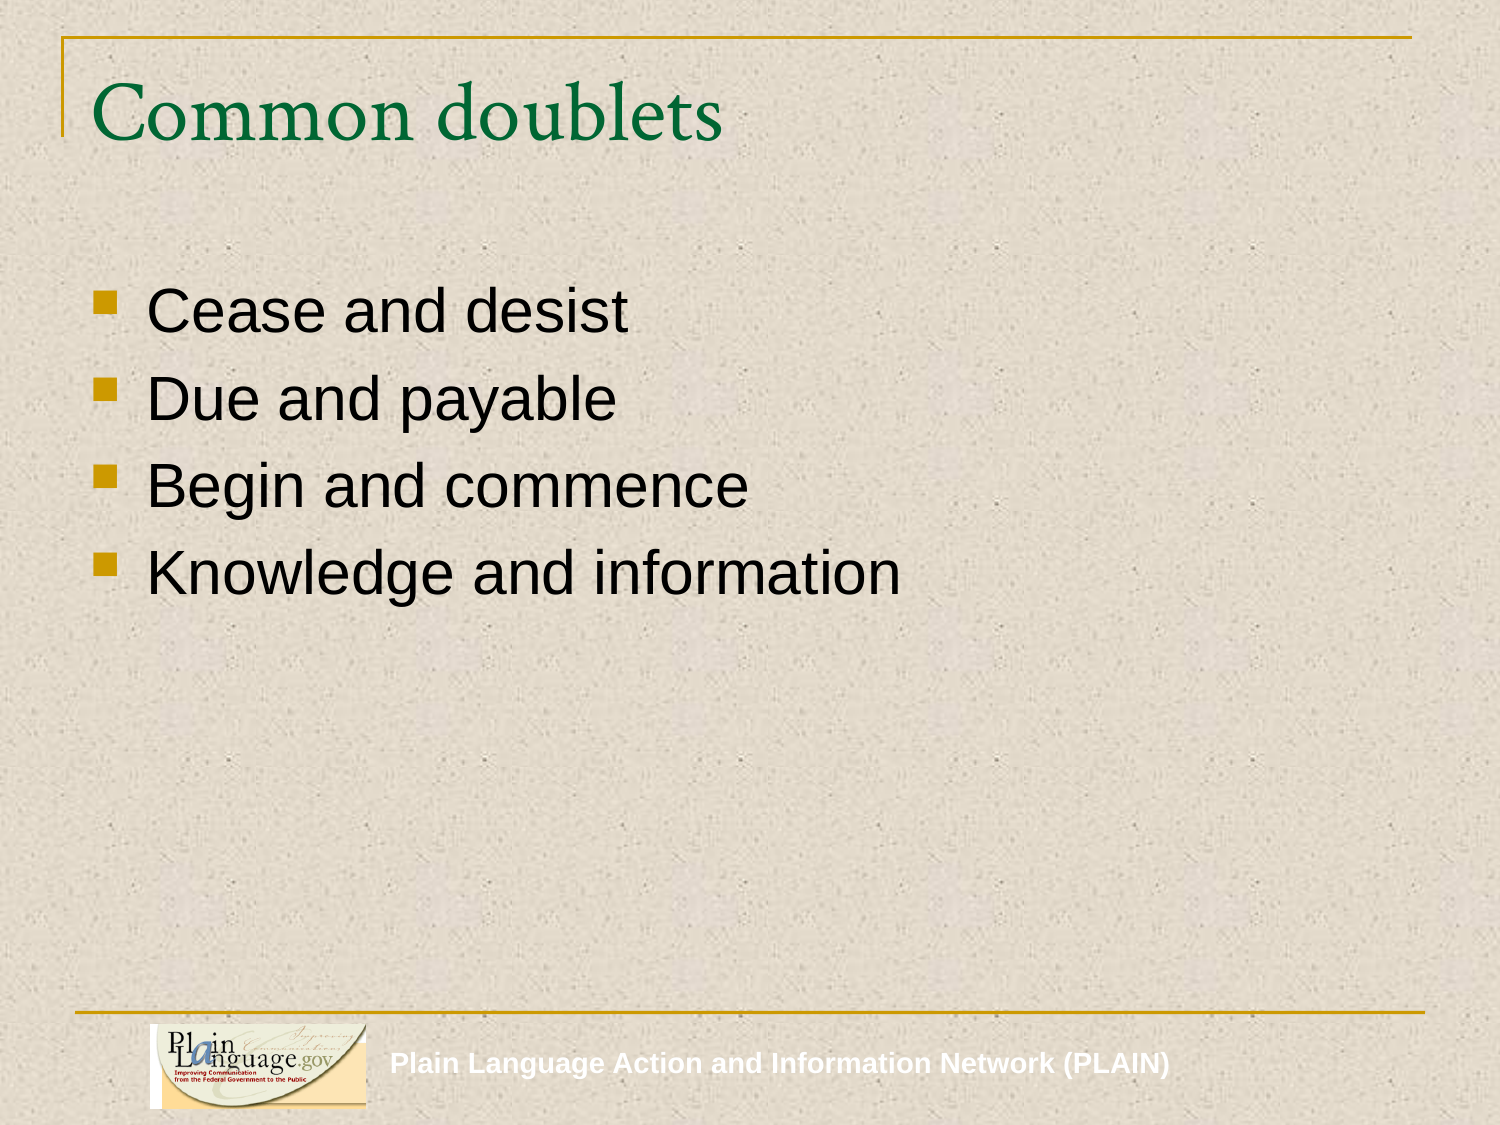

# Common doublets
Cease and desist
Due and payable
Begin and commence
Knowledge and information